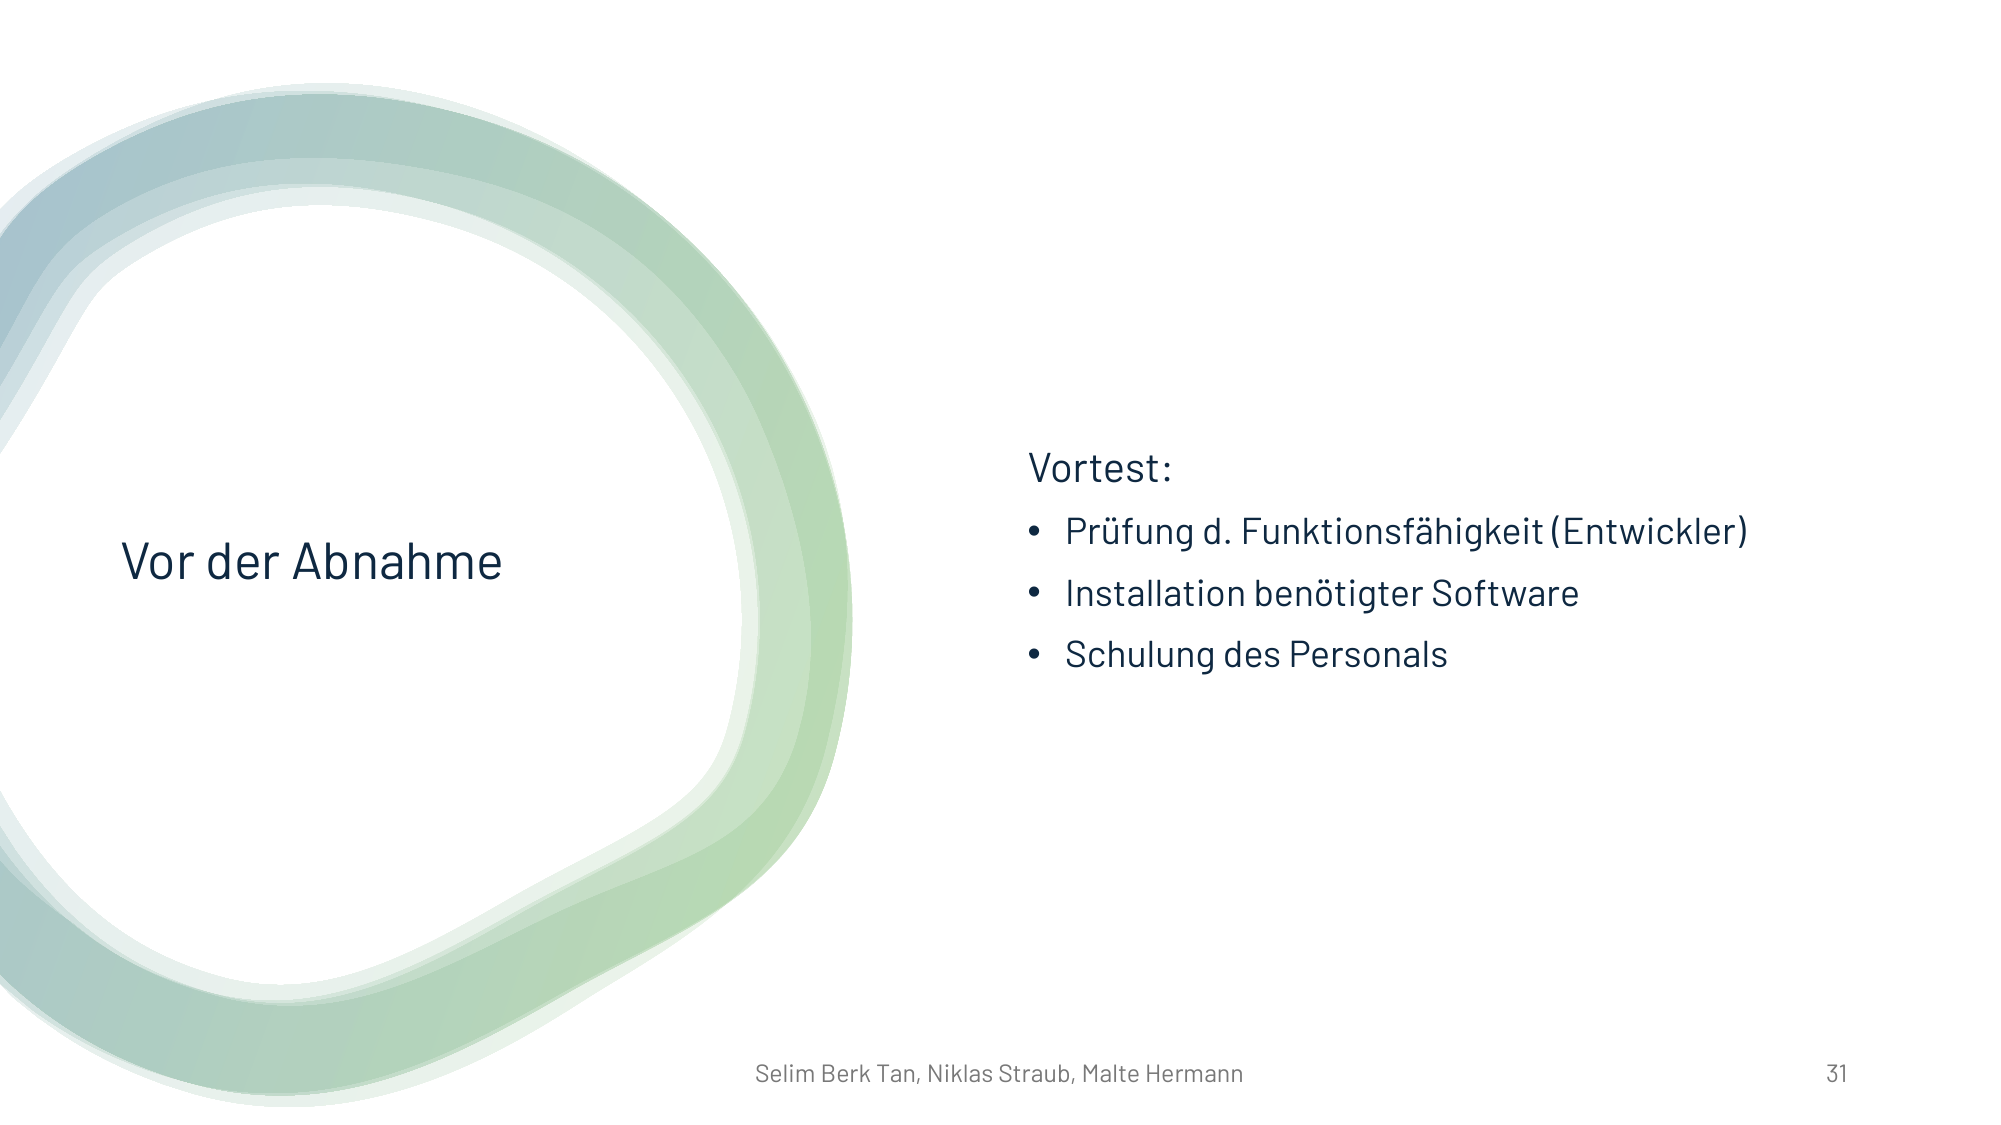

Vortest:
Prüfung d. Funktionsfähigkeit (Entwickler)
Installation benötigter Software
Schulung des Personals
# Vor der Abnahme
Selim Berk Tan, Niklas Straub, Malte Hermann
31